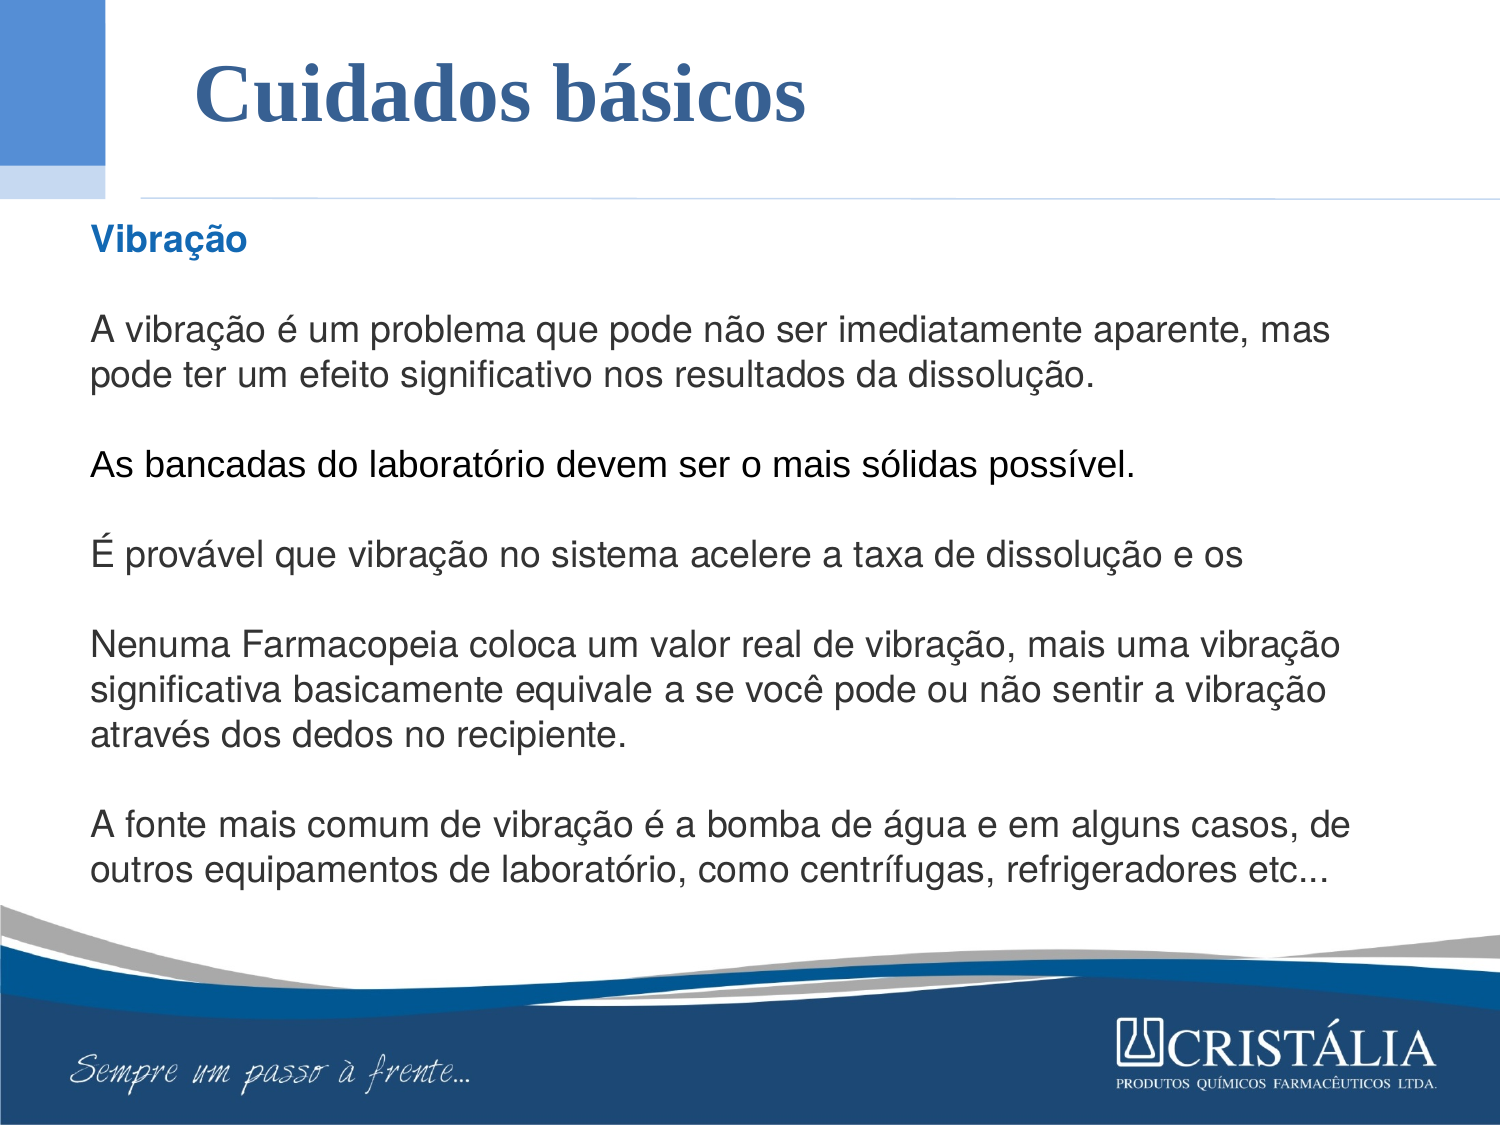

Cuidados básicos
Vibração

A vibração é um problema que pode não ser imediatamente aparente, mas pode ter um efeito significativo nos resultados da dissolução.

As bancadas do laboratório devem ser o mais sólidas possível.

É provável que vibração no sistema acelere a taxa de dissolução e os

Nenuma Farmacopeia coloca um valor real de vibração, mais uma vibração significativa basicamente equivale a se você pode ou não sentir a vibração através dos dedos no recipiente.

A fonte mais comum de vibração é a bomba de água e em alguns casos, de outros equipamentos de laboratório, como centrífugas, refrigeradores etc...